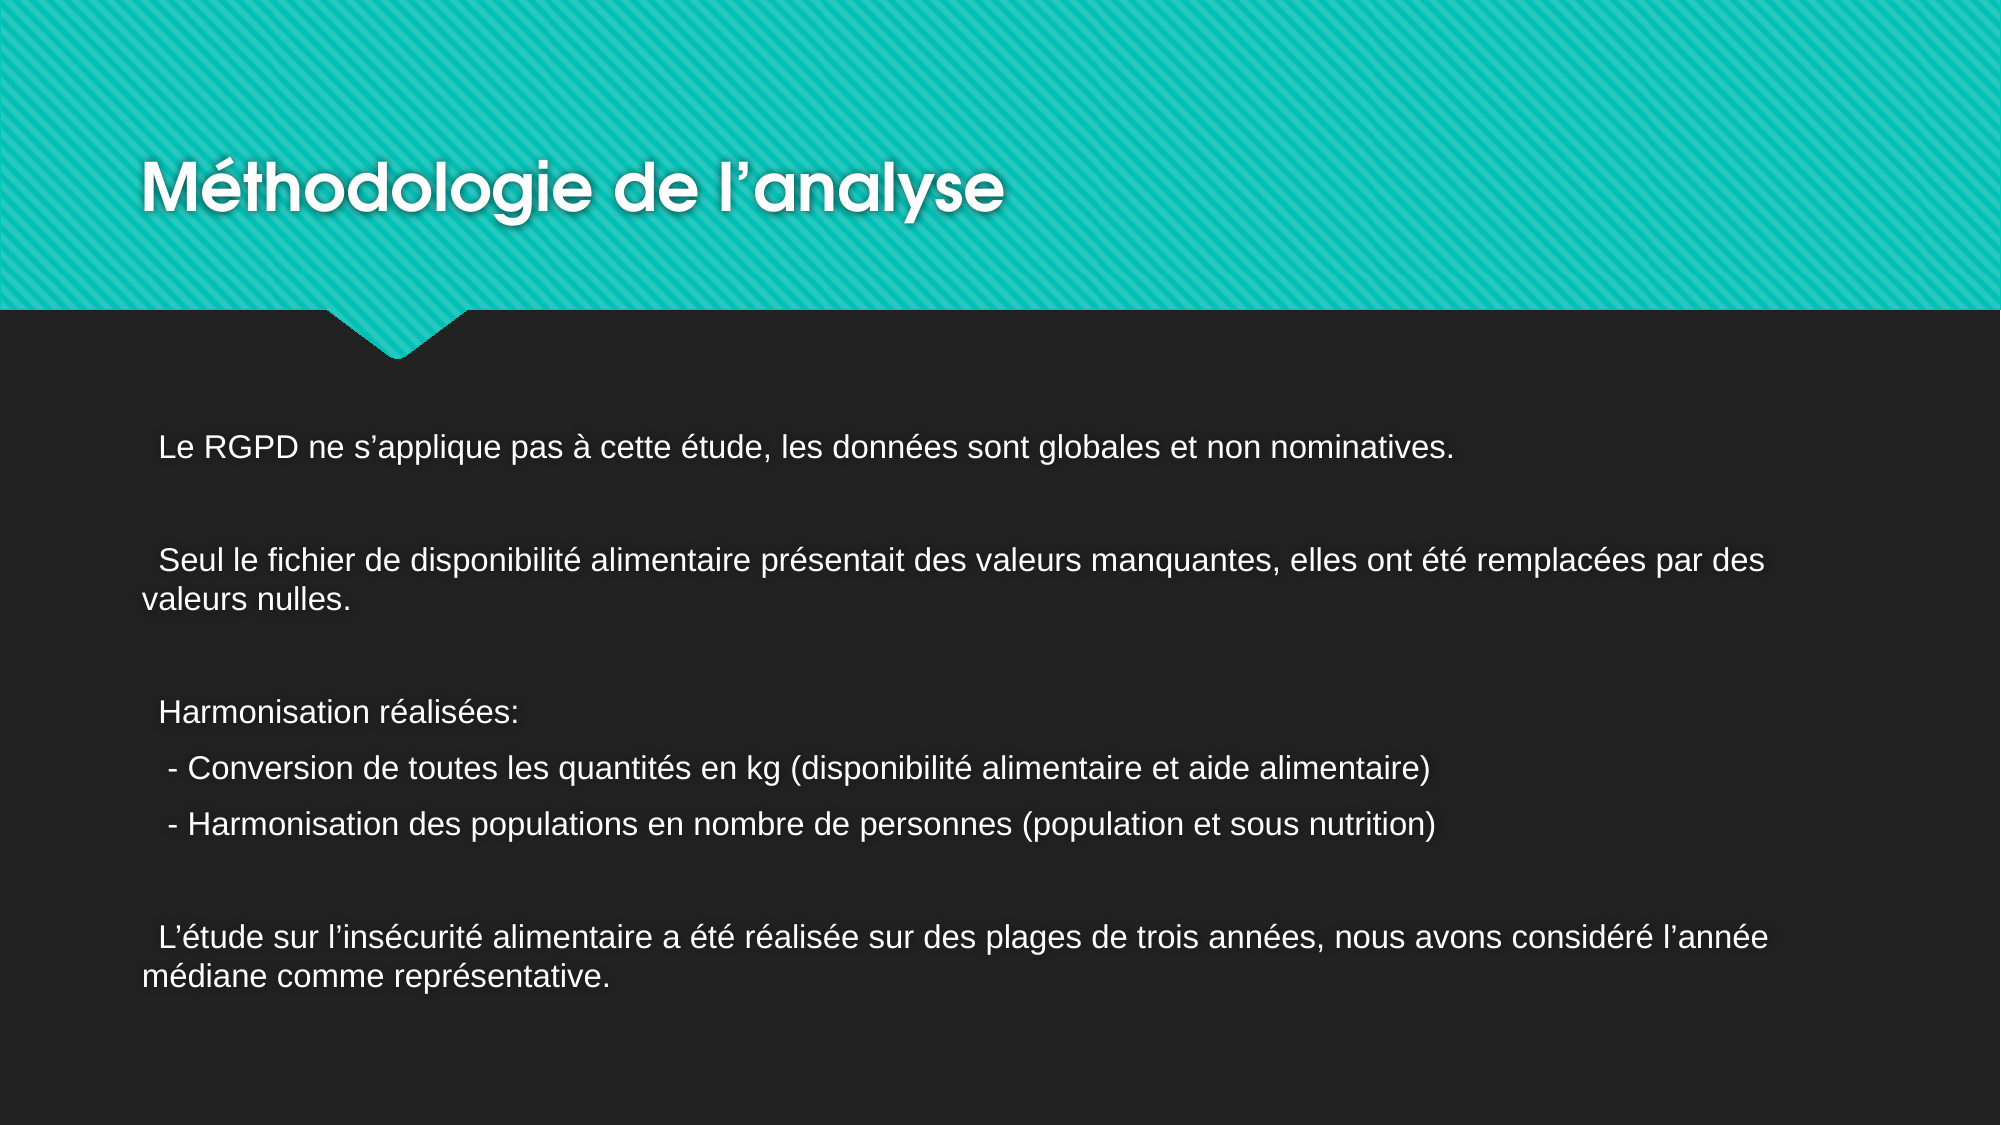

# Méthodologie de l’analyse
Le RGPD ne s’applique pas à cette étude, les données sont globales et non nominatives.

Seul le fichier de disponibilité alimentaire présentait des valeurs manquantes, elles ont été remplacées par des valeurs nulles.

Harmonisation réalisées:
 - Conversion de toutes les quantités en kg (disponibilité alimentaire et aide alimentaire)
 - Harmonisation des populations en nombre de personnes (population et sous nutrition)

L’étude sur l’insécurité alimentaire a été réalisée sur des plages de trois années, nous avons considéré l’année médiane comme représentative.